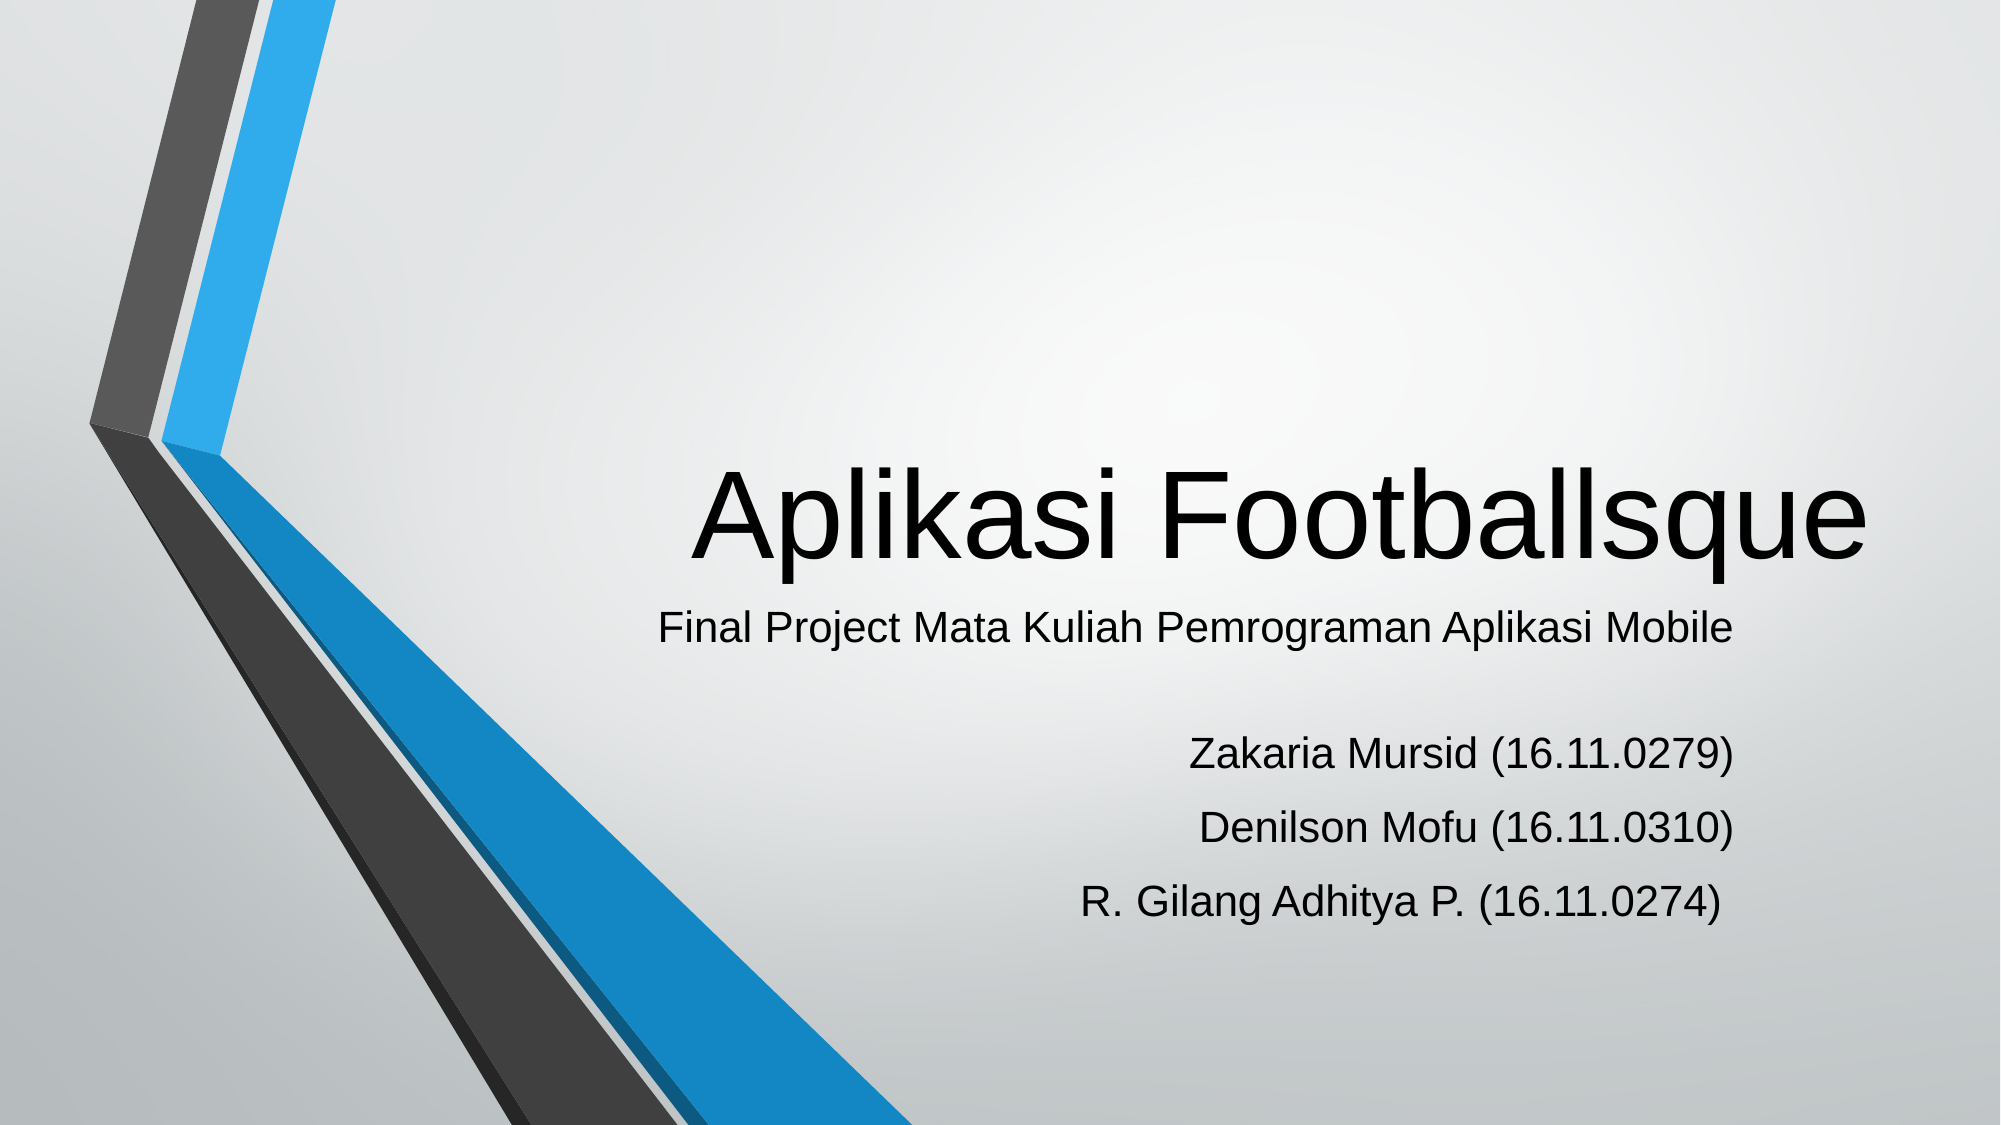

# Aplikasi Footballsque
Final Project Mata Kuliah Pemrograman Aplikasi Mobile
Zakaria Mursid (16.11.0279)
Denilson Mofu (16.11.0310)
R. Gilang Adhitya P. (16.11.0274)